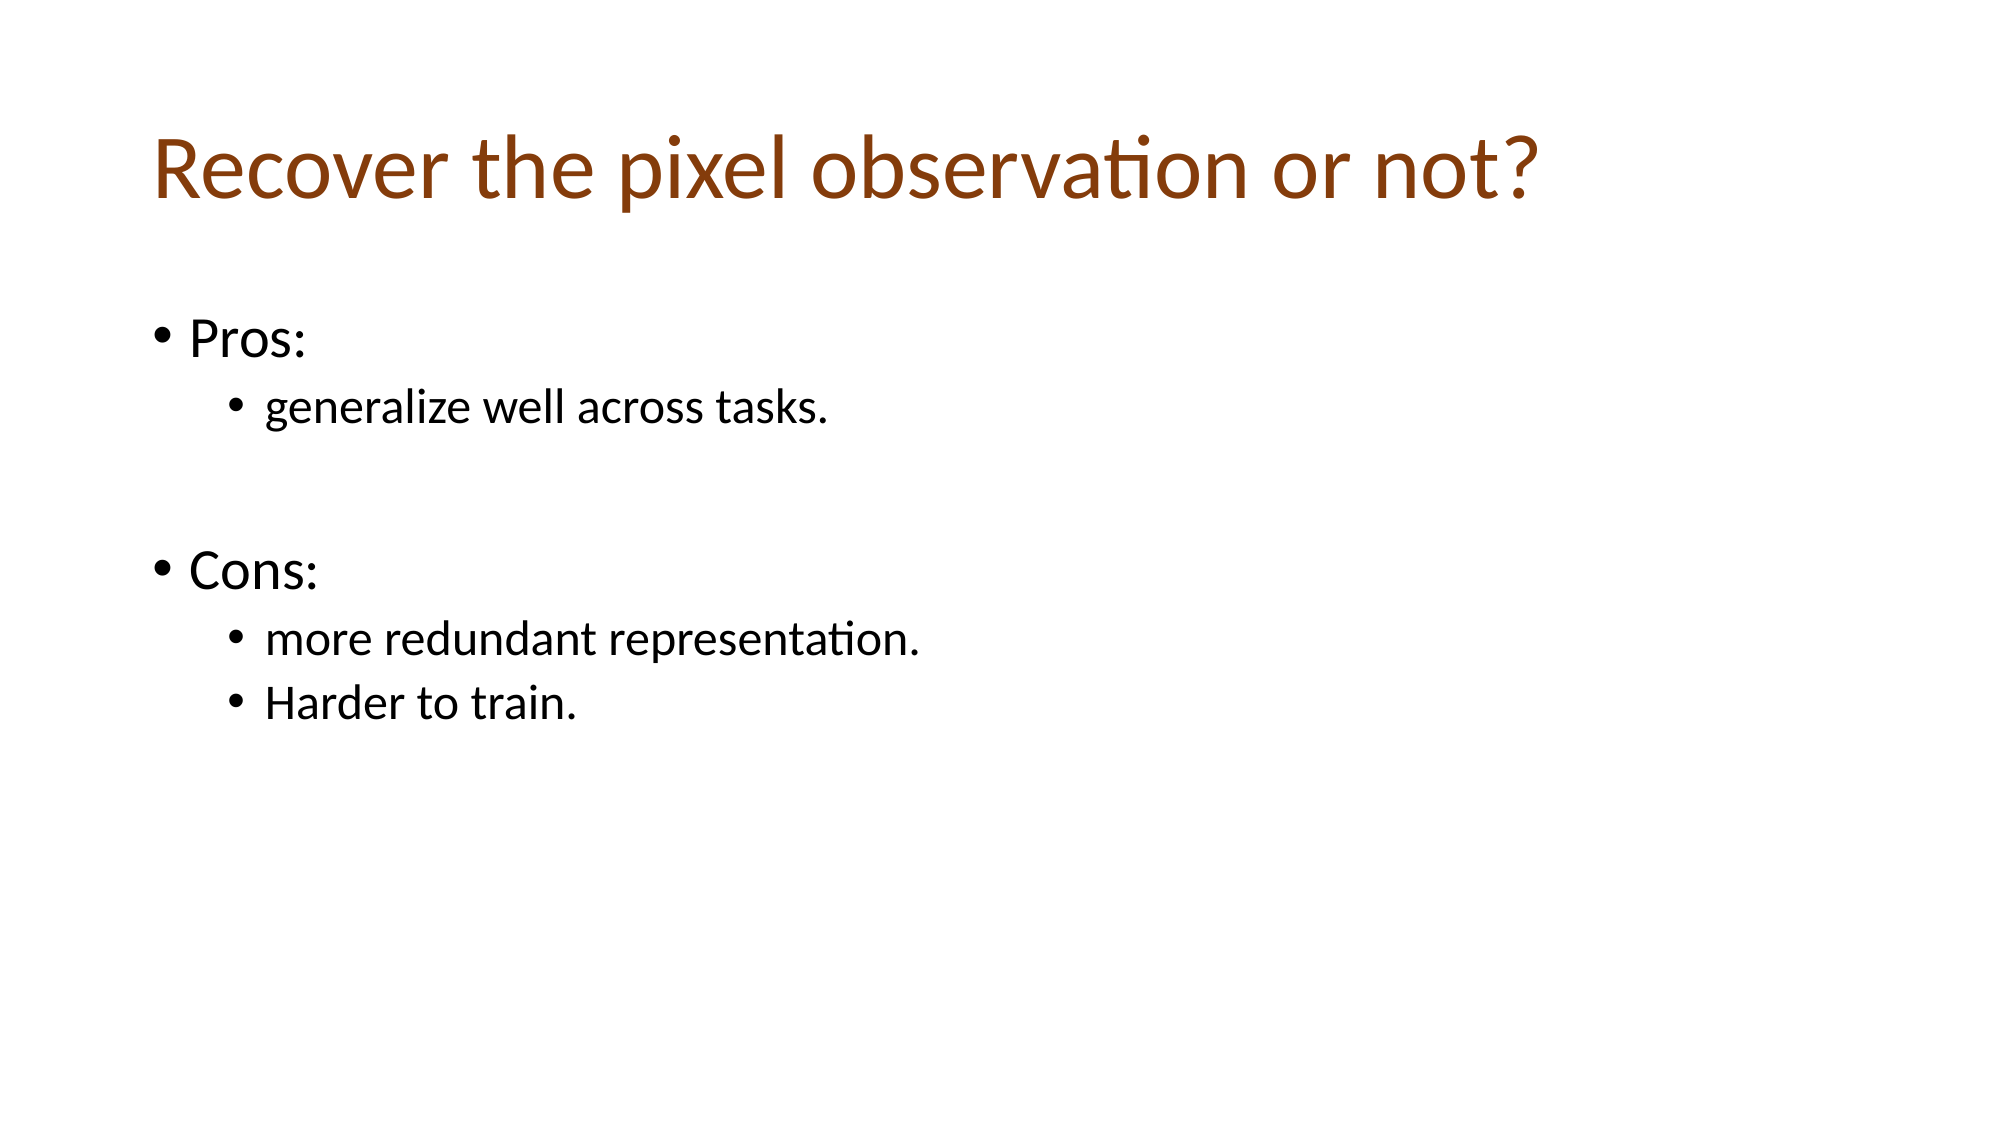

# Recover the pixel observation or not?
Pros:
generalize well across tasks.

Cons:
more redundant representation.
Harder to train.